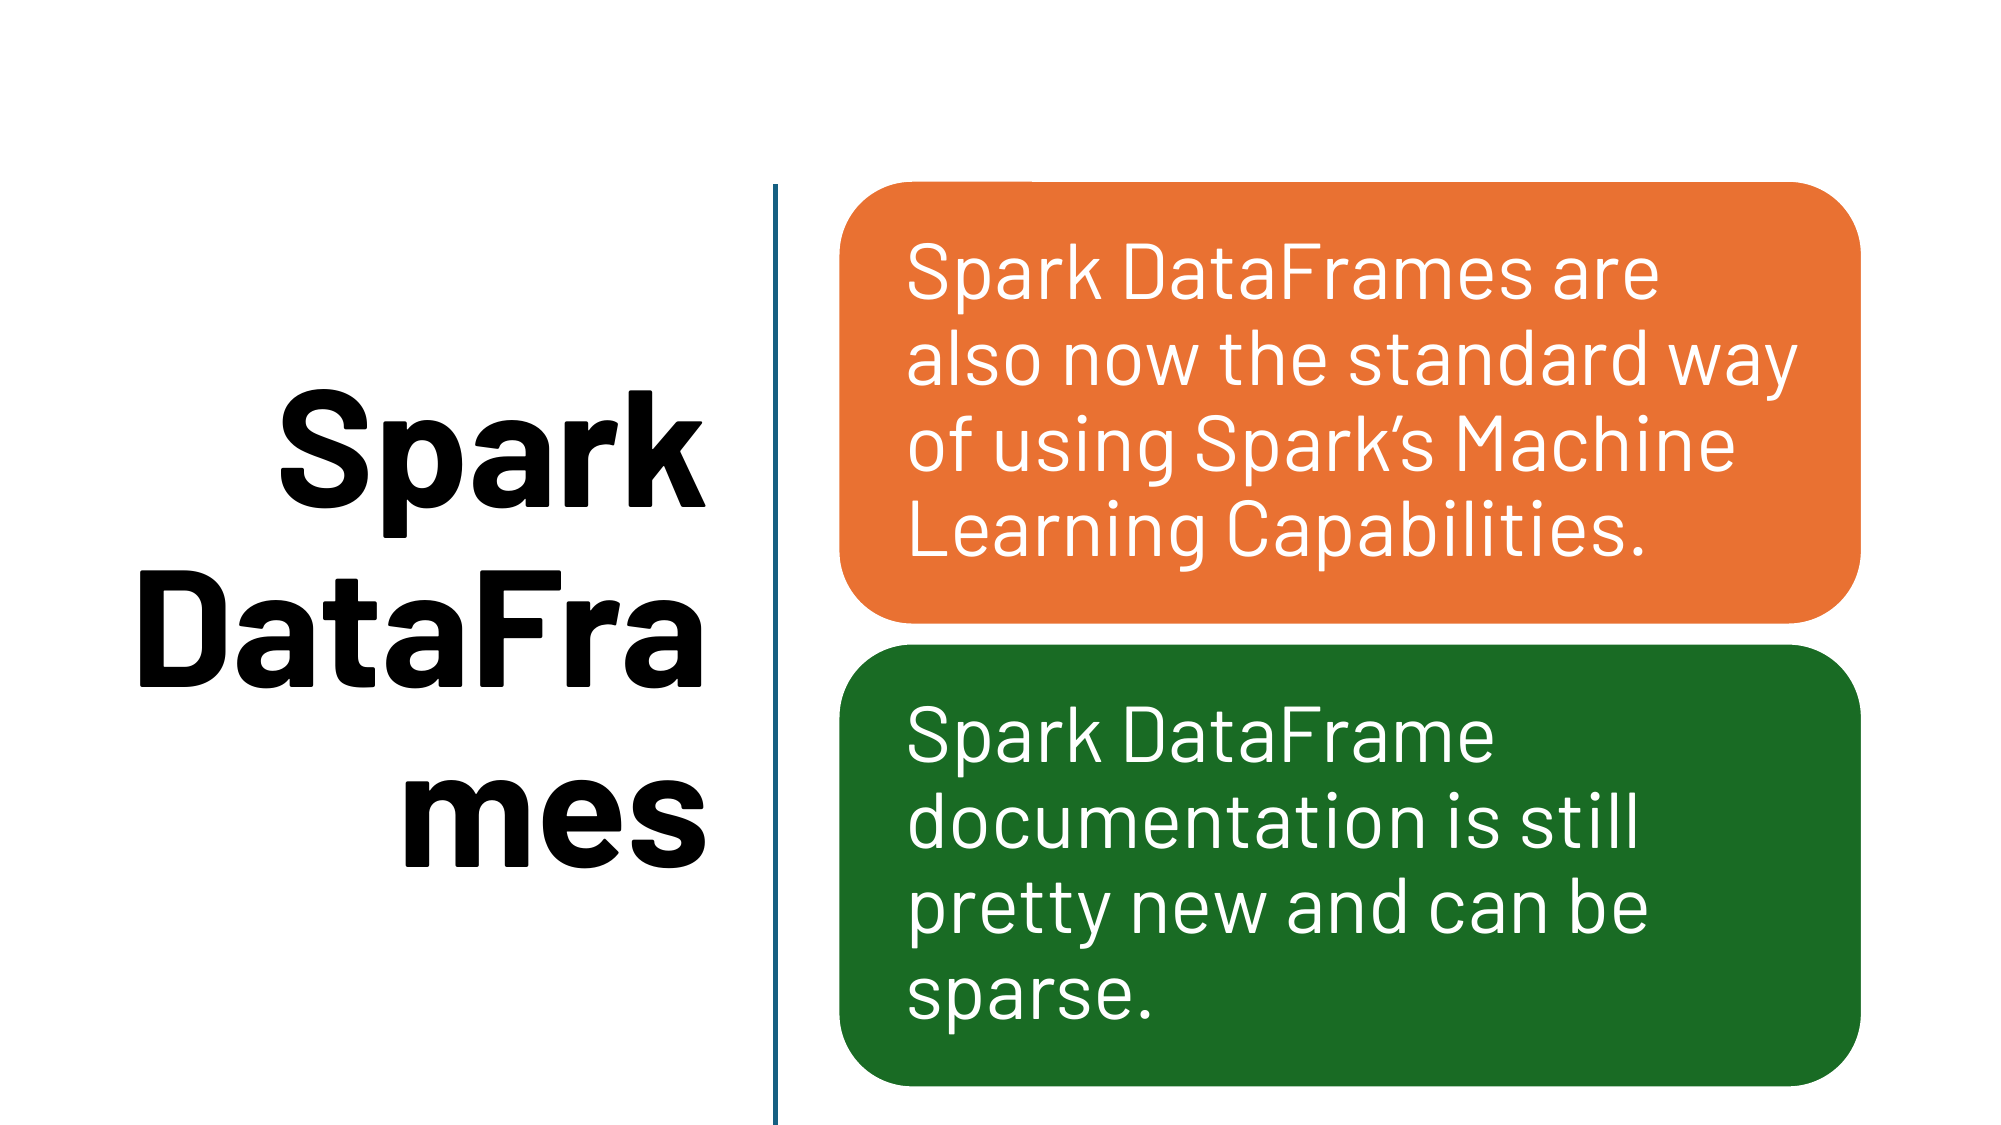

Spark DataFrames
Spark DataFrames are also now the standard way of using Spark’s Machine Learning Capabilities.
Spark DataFrame documentation is still pretty new and can be sparse.